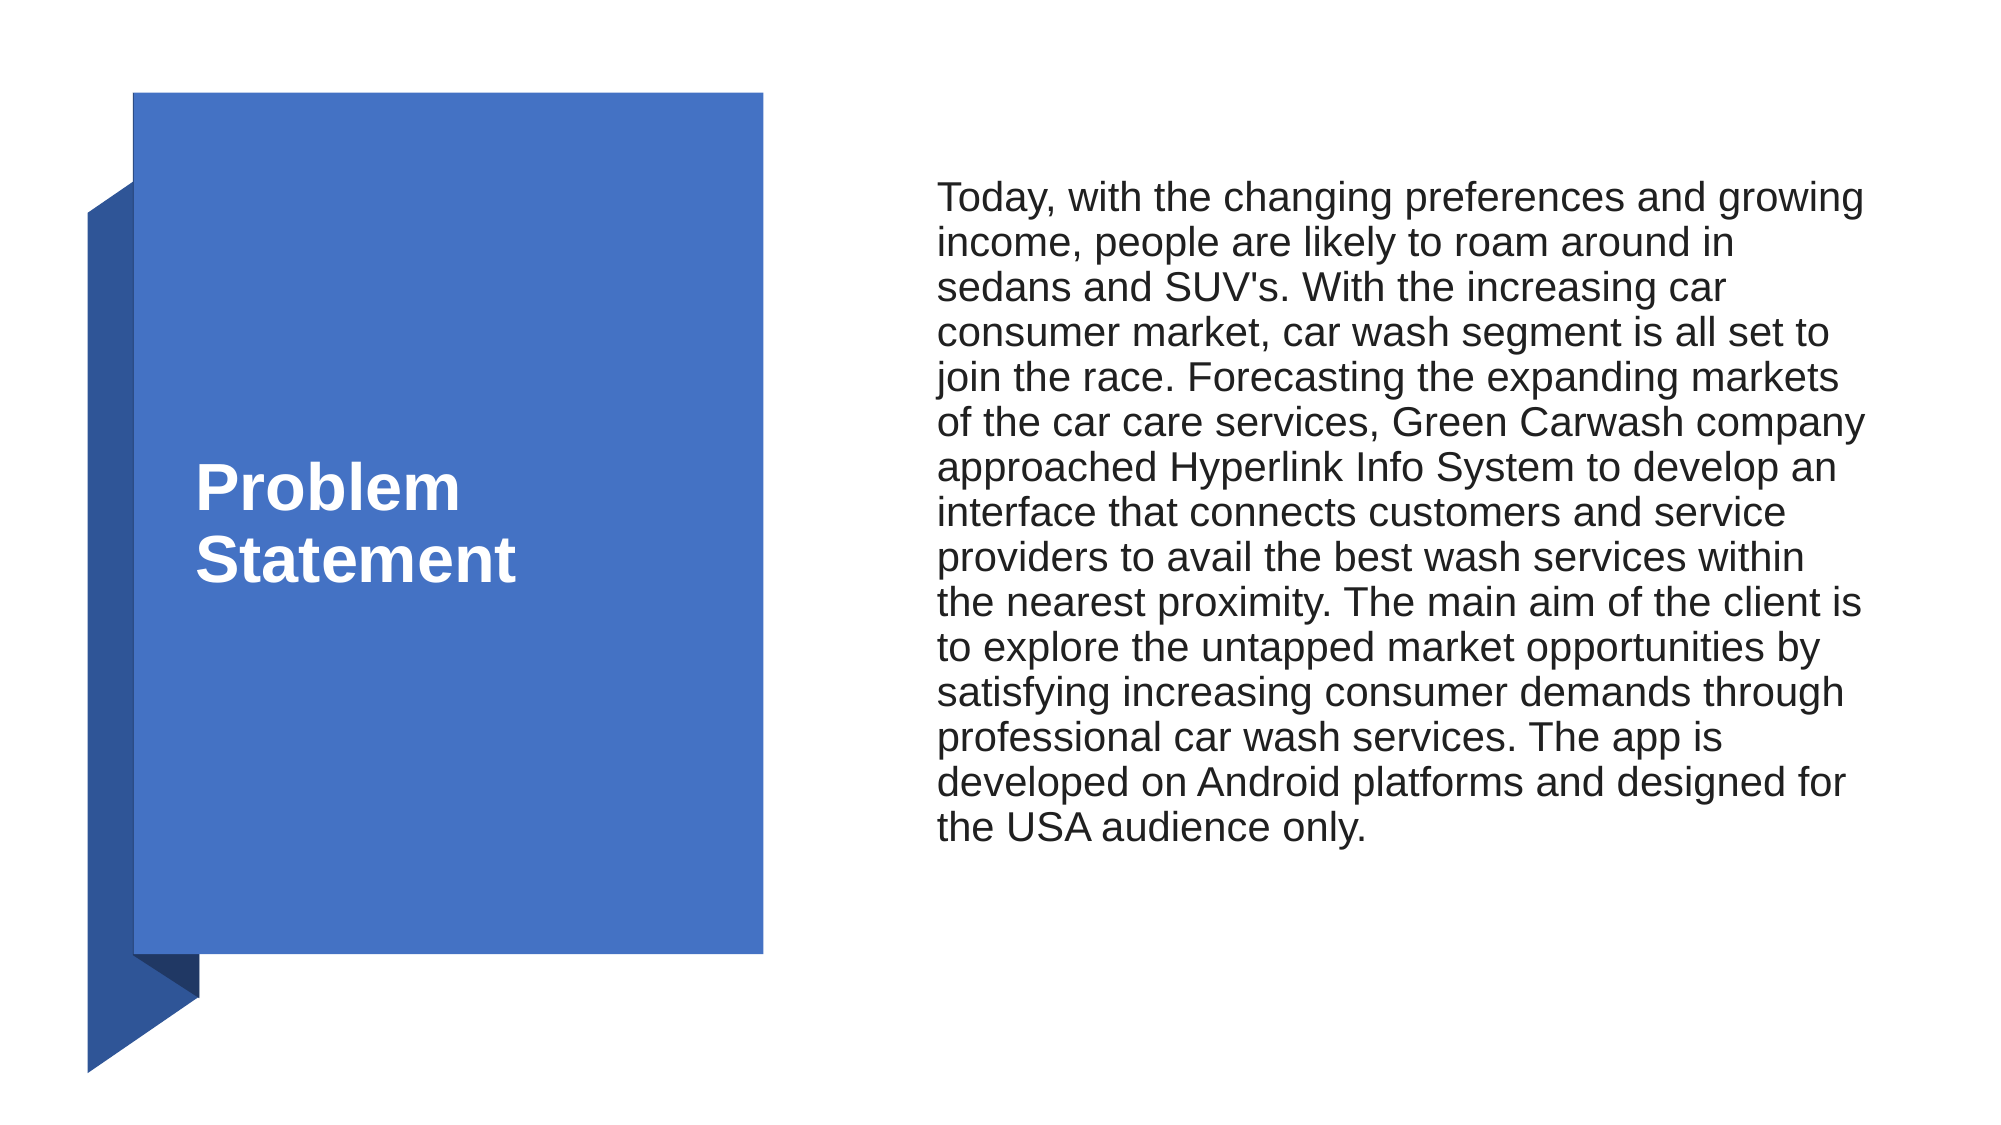

Today, with the changing preferences and growing income, people are likely to roam around in sedans and SUV's. With the increasing car consumer market, car wash segment is all set to join the race. Forecasting the expanding markets of the car care services, Green Carwash company approached Hyperlink Info System to develop an interface that connects customers and service providers to avail the best wash services within the nearest proximity. The main aim of the client is to explore the untapped market opportunities by satisfying increasing consumer demands through professional car wash services. The app is developed on Android platforms and designed for the USA audience only.

# Problem Statement